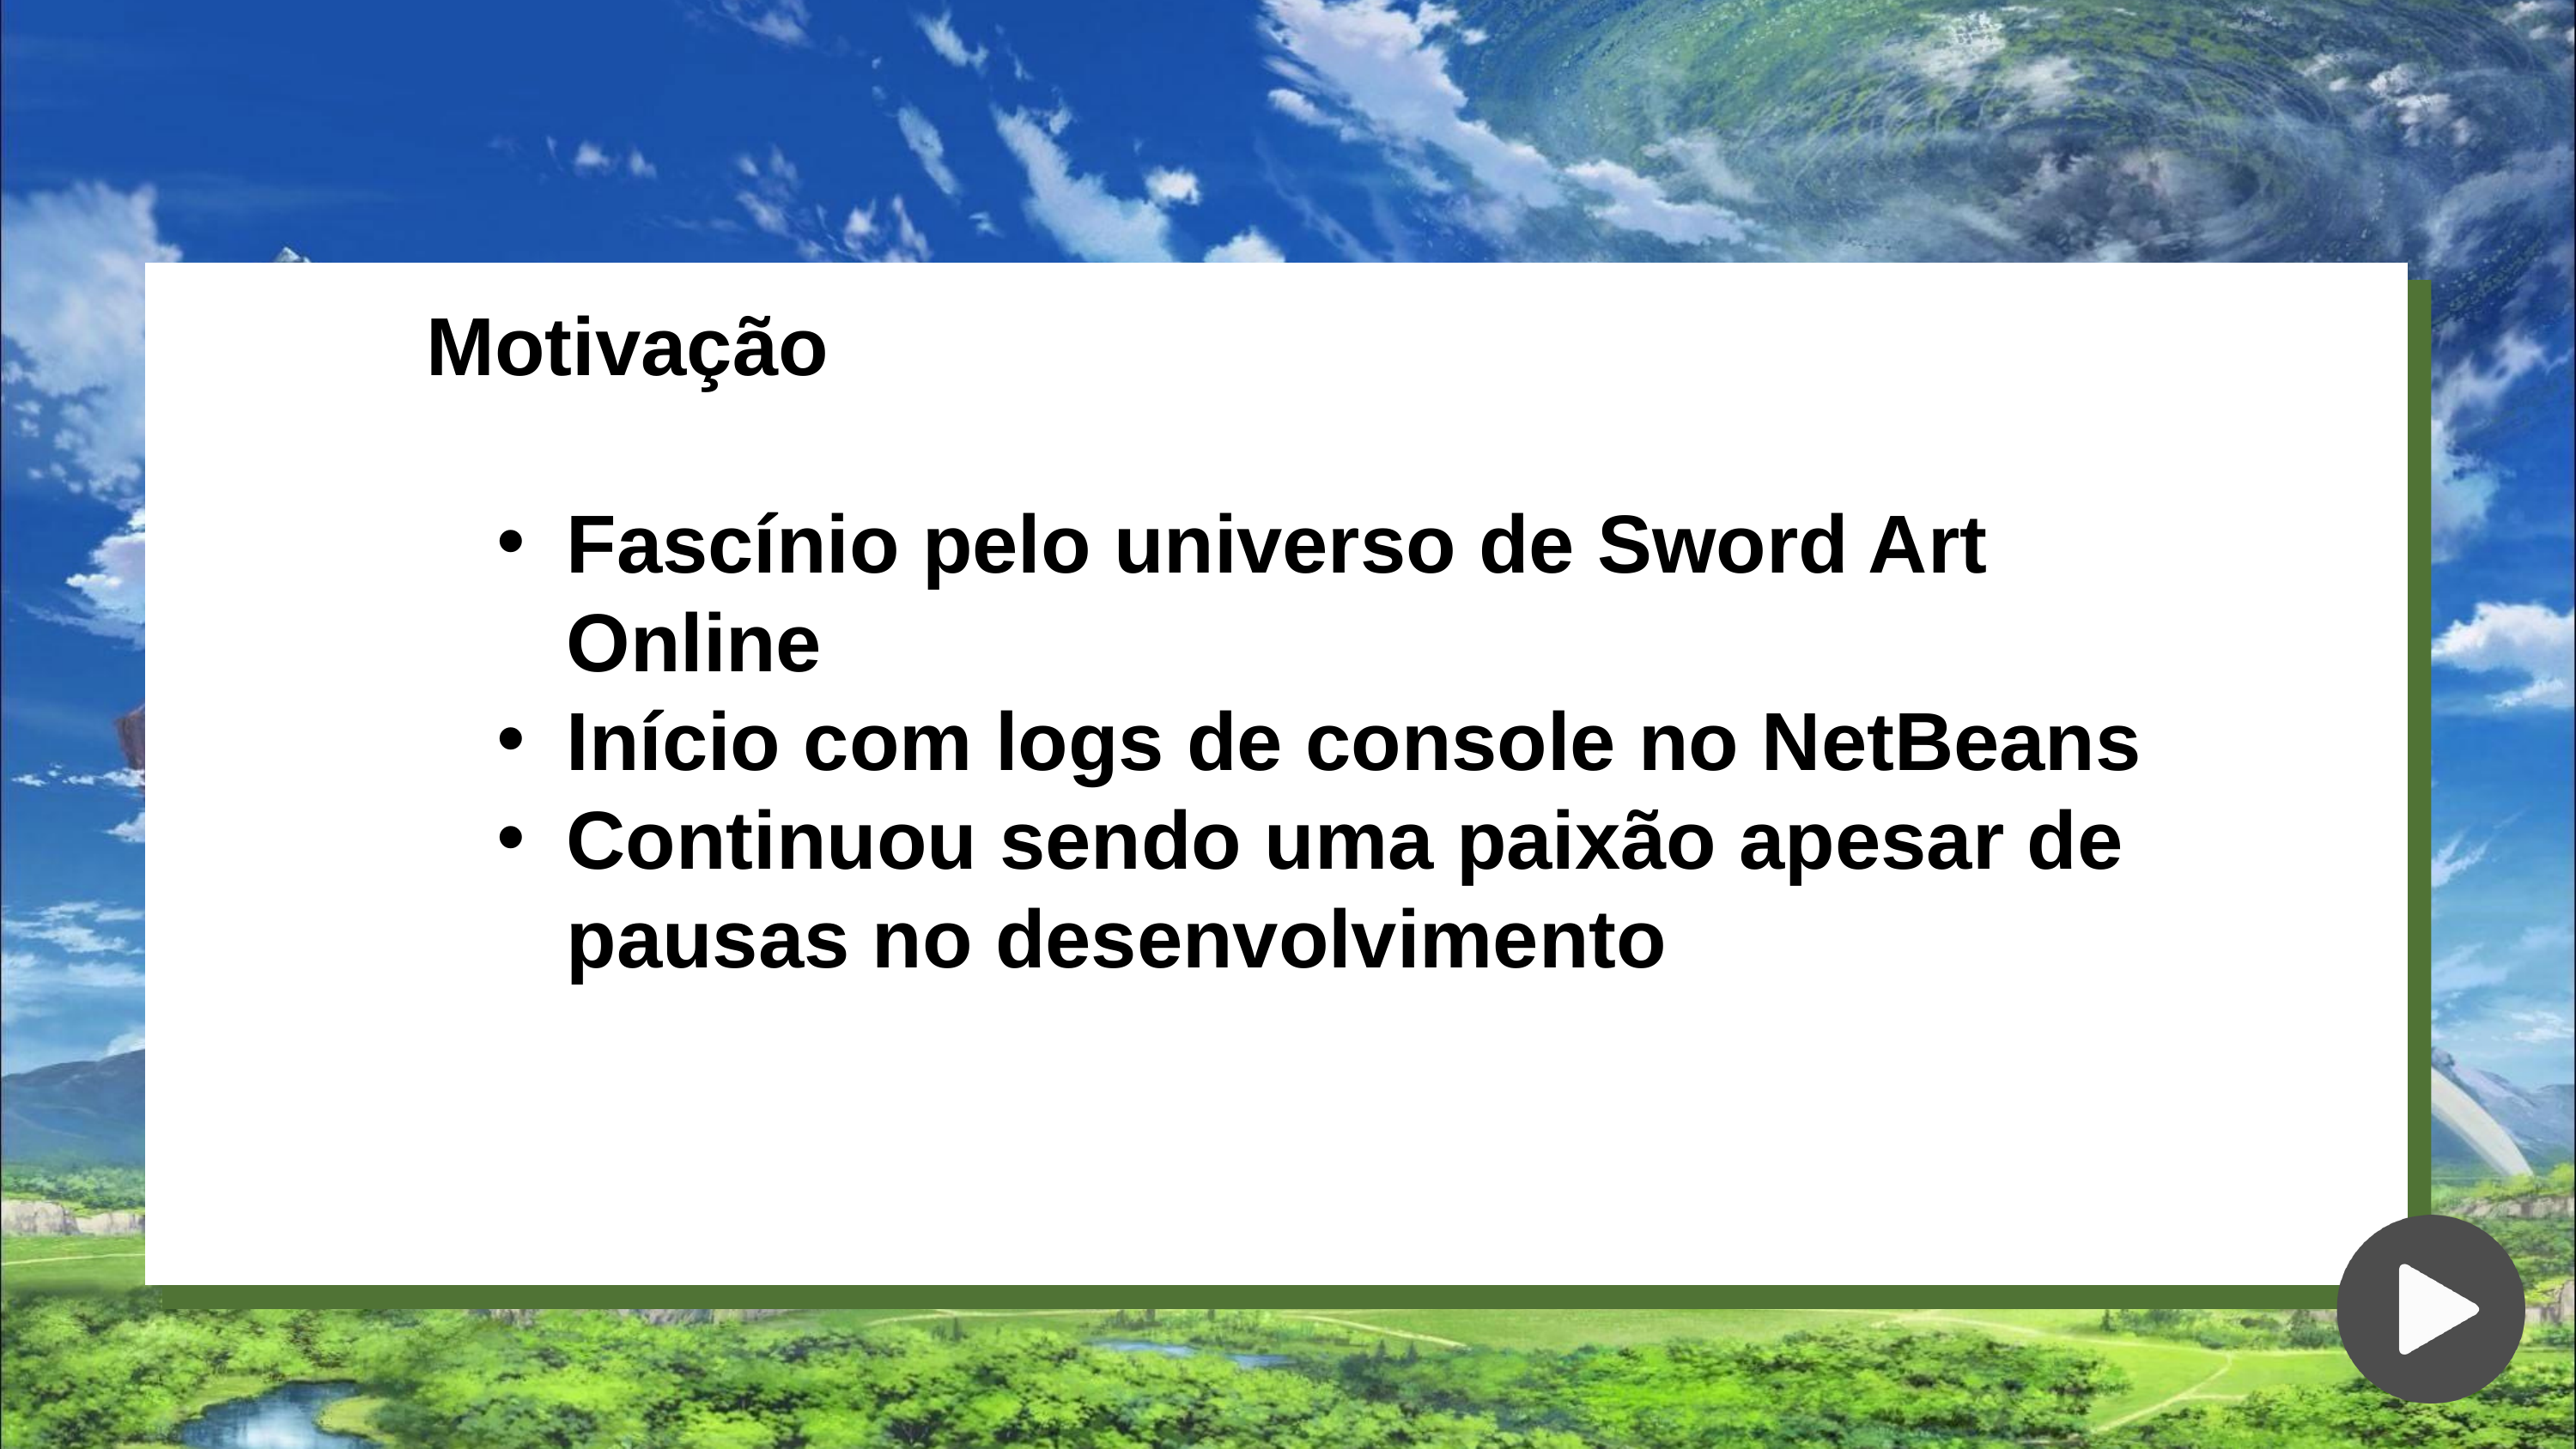

Motivação

Fascínio pelo universo de Sword Art Online
Início com logs de console no NetBeans
Continuou sendo uma paixão apesar de pausas no desenvolvimento